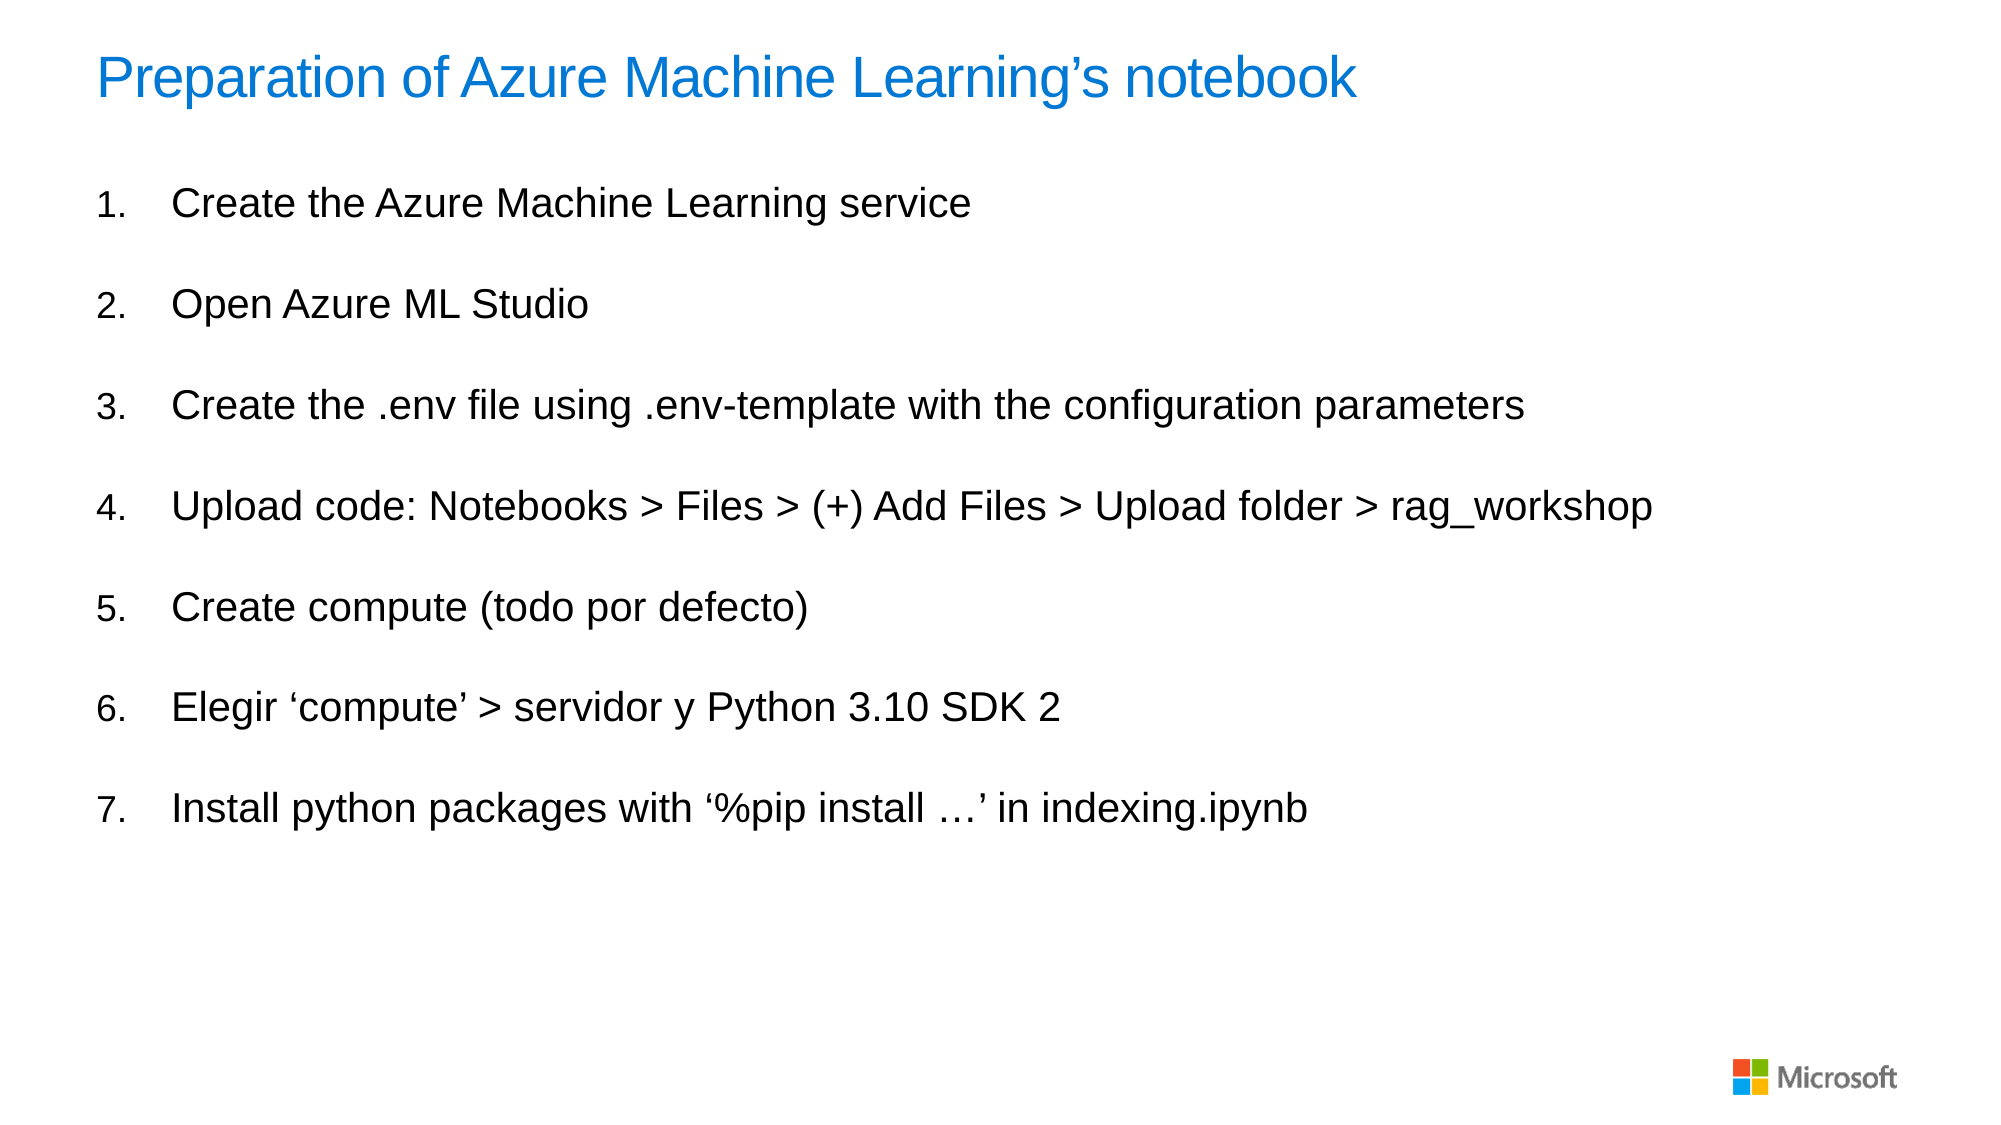

Preparation of Azure Machine Learning’s notebook
Create the Azure Machine Learning service

Open Azure ML Studio

Create the .env file using .env-template with the configuration parameters

Upload code: Notebooks > Files > (+) Add Files > Upload folder > rag_workshop

Create compute (todo por defecto)

Elegir ‘compute’ > servidor y Python 3.10 SDK 2

Install python packages with ‘%pip install …’ in indexing.ipynb